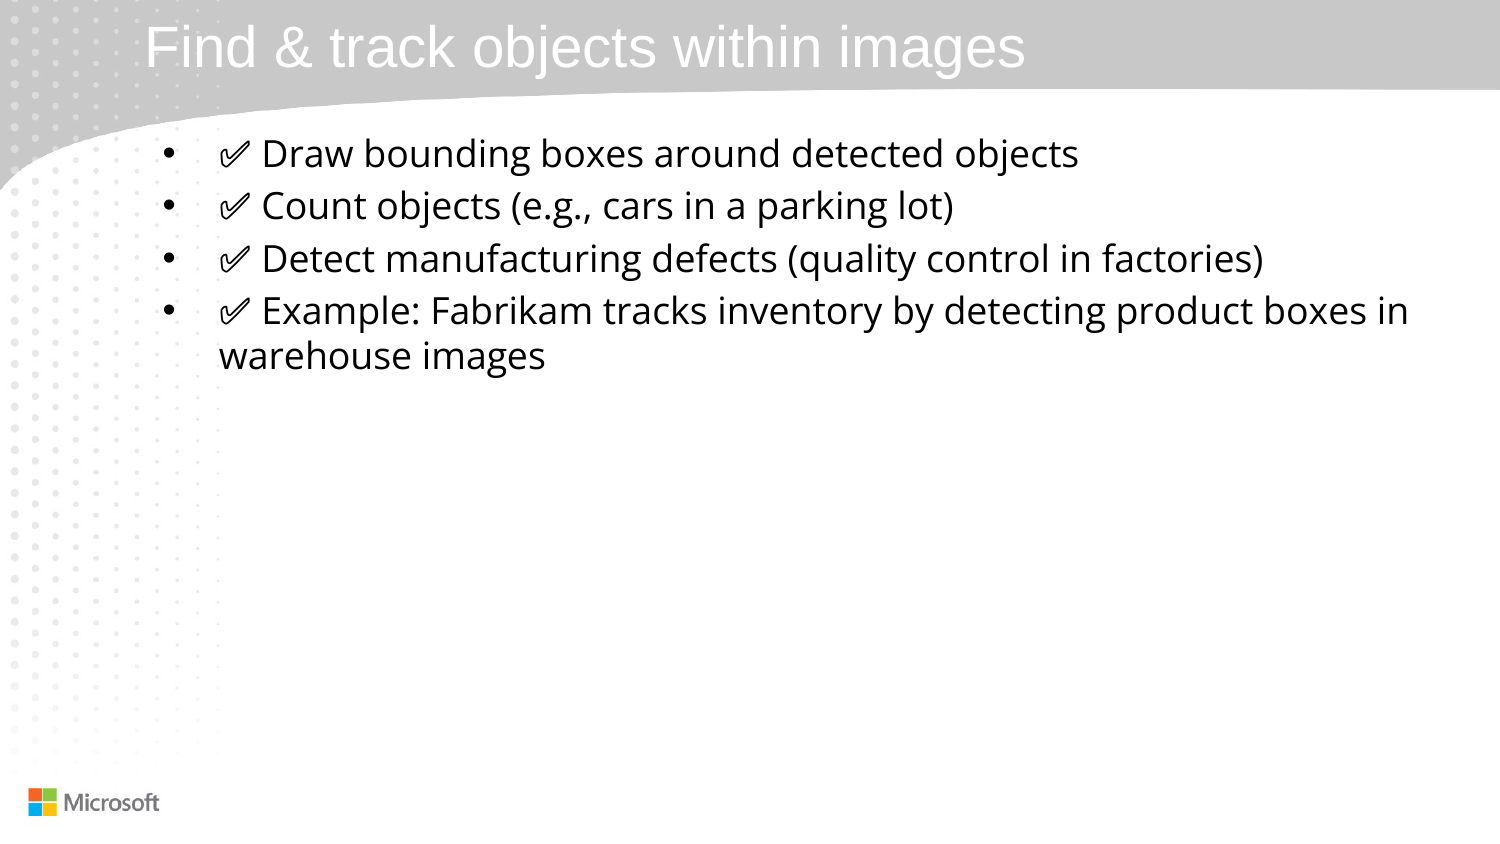

# Find & track objects within images
✅ Draw bounding boxes around detected objects
✅ Count objects (e.g., cars in a parking lot)
✅ Detect manufacturing defects (quality control in factories)
✅ Example: Fabrikam tracks inventory by detecting product boxes in warehouse images